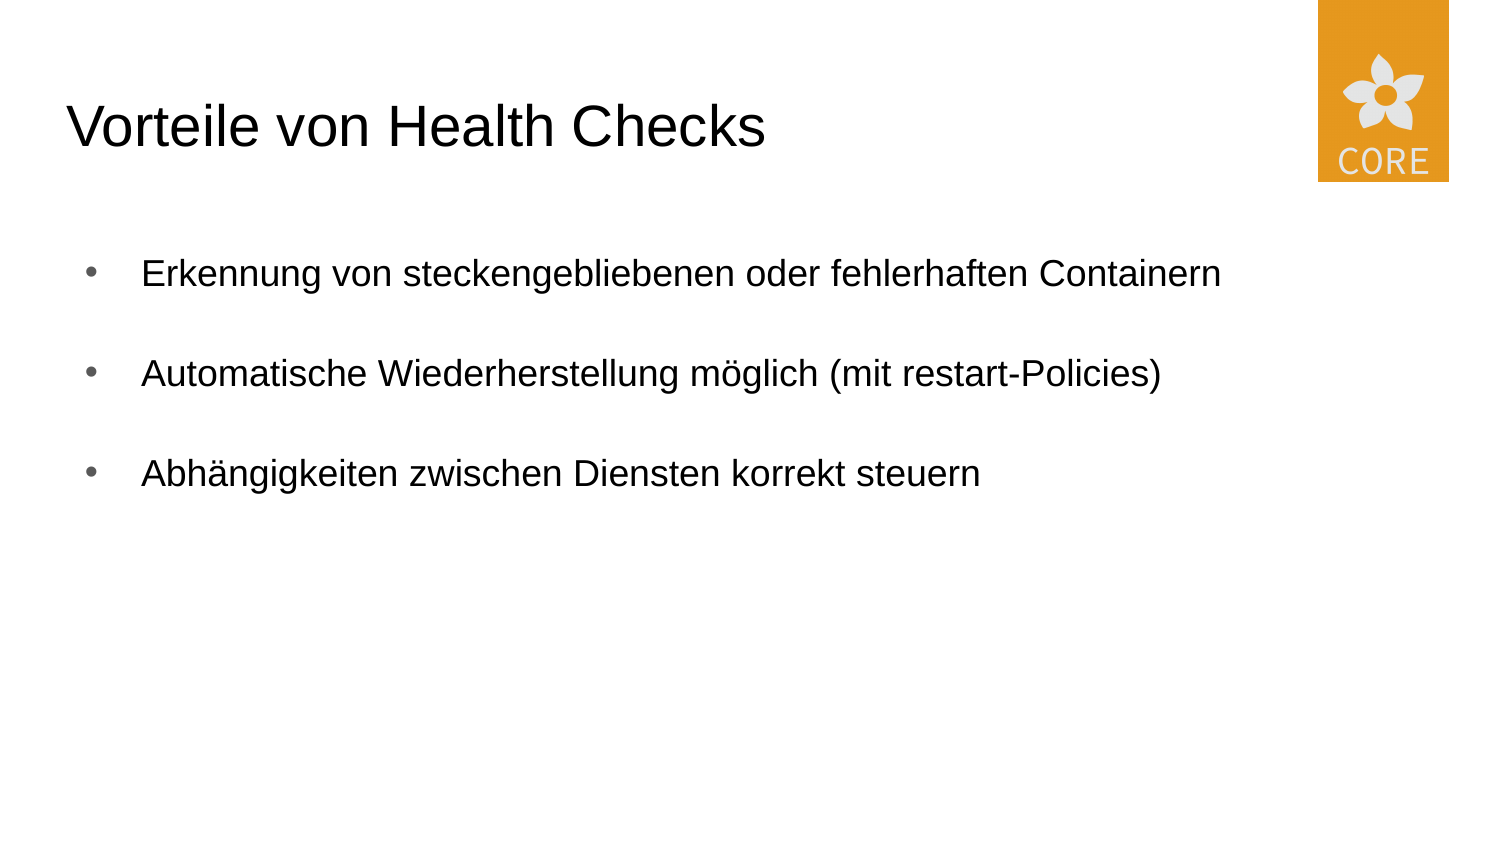

# Vorteile von Health Checks
Erkennung von steckengebliebenen oder fehlerhaften Containern
Automatische Wiederherstellung möglich (mit restart-Policies)
Abhängigkeiten zwischen Diensten korrekt steuern